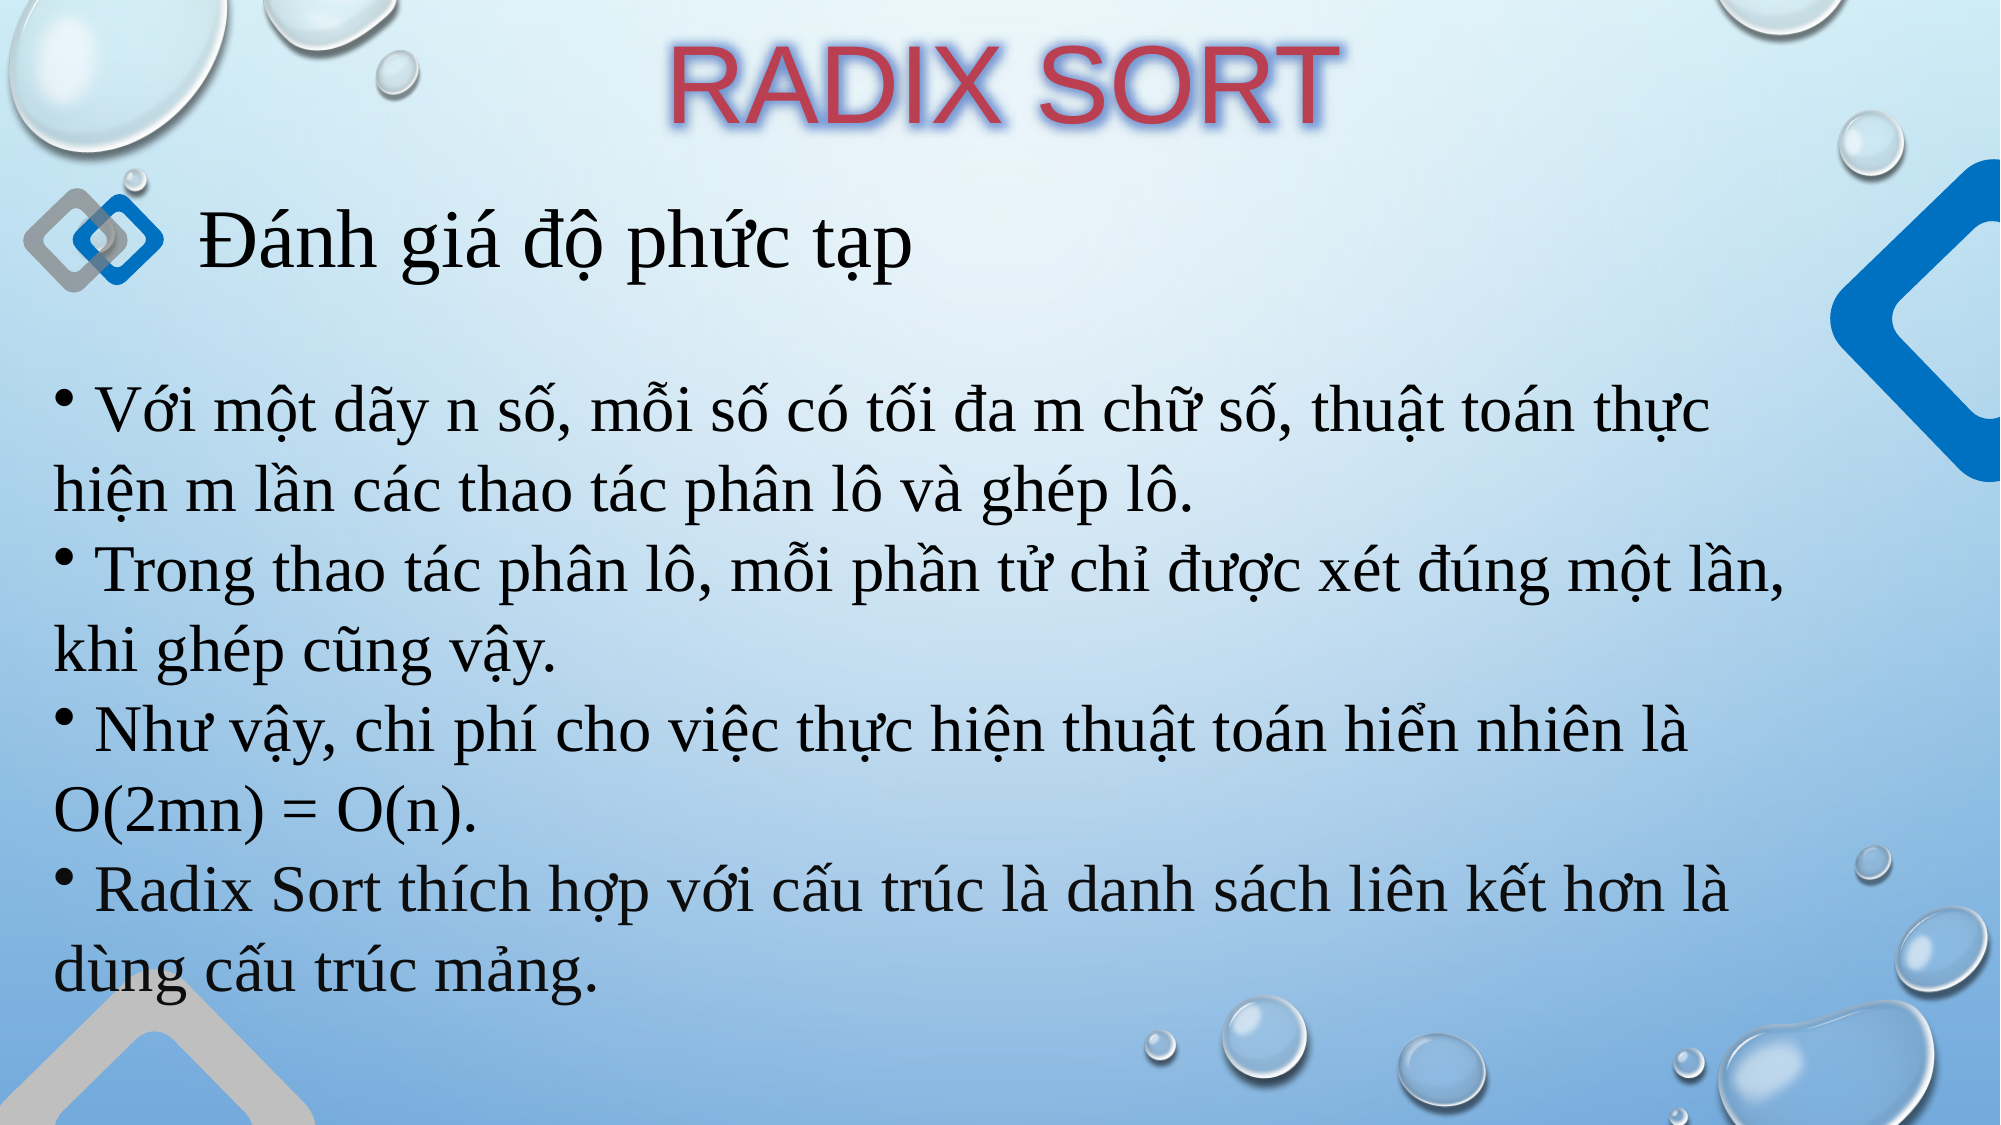

RADIX SORT
Đánh giá độ phức tạp

 Với một dãy n số, mỗi số có tối đa m chữ số, thuật toán thực hiện m lần các thao tác phân lô và ghép lô.
 Trong thao tác phân lô, mỗi phần tử chỉ được xét đúng một lần, khi ghép cũng vậy.
 Như vậy, chi phí cho việc thực hiện thuật toán hiển nhiên là O(2mn) = O(n).
 Radix Sort thích hợp với cấu trúc là danh sách liên kết hơn là dùng cấu trúc mảng.